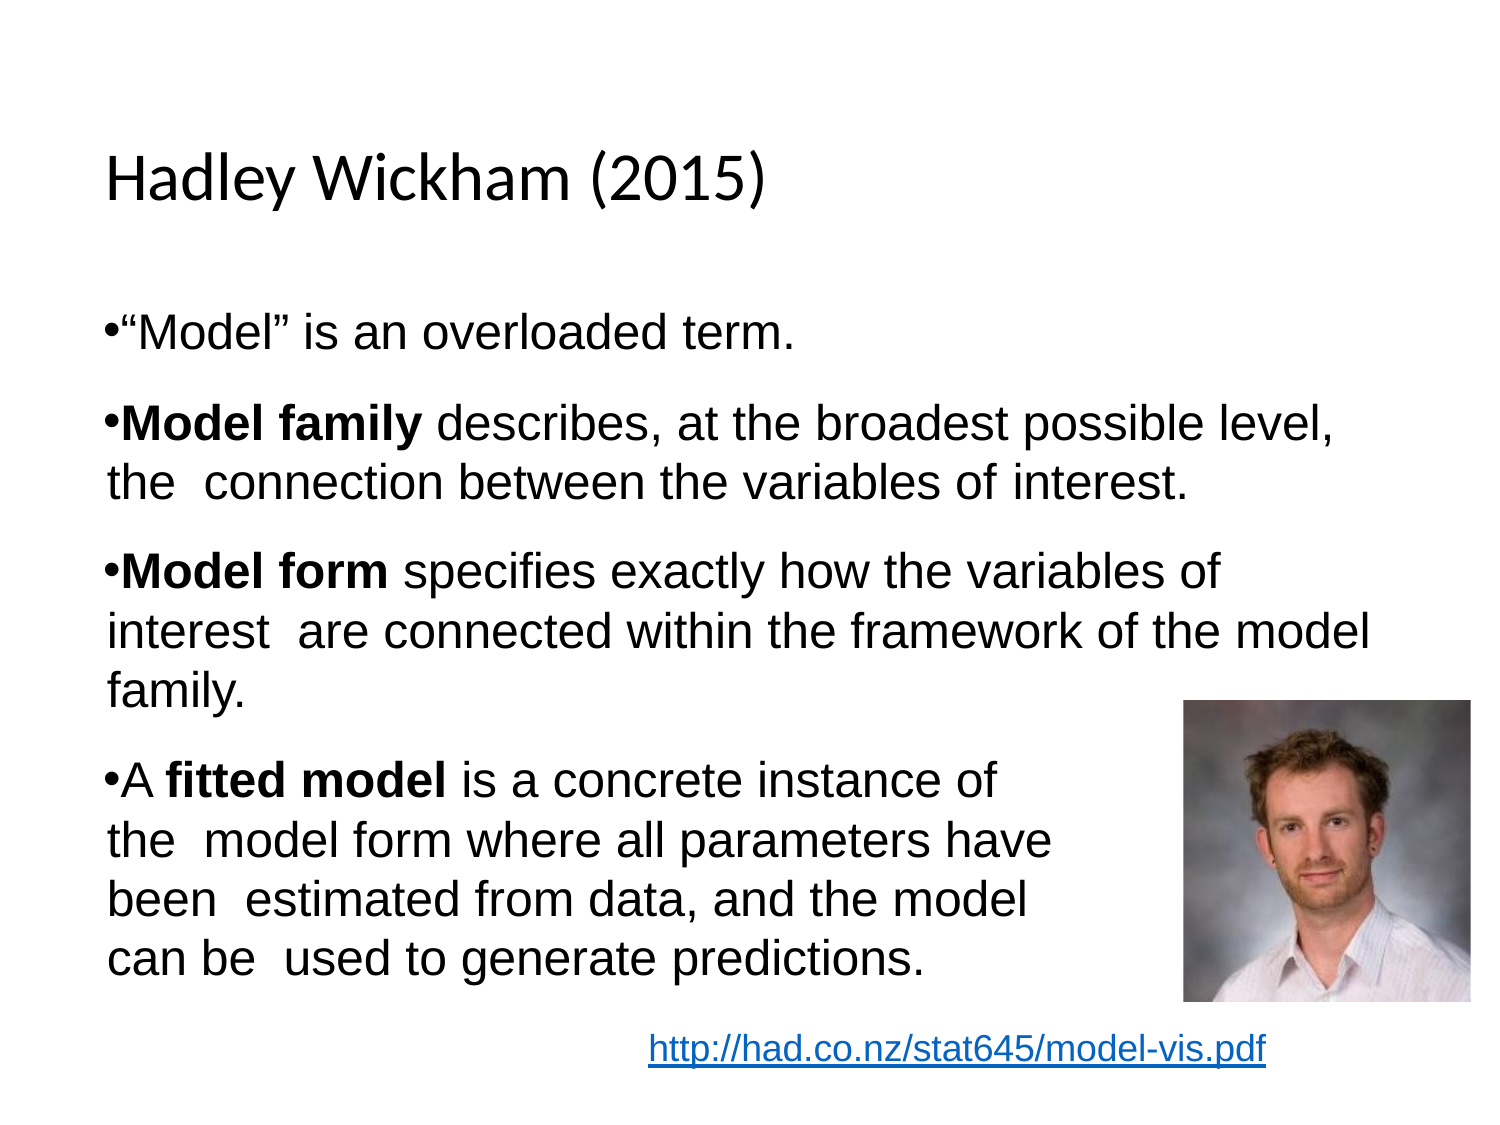

# Hadley Wickham (2015)
“Model” is an overloaded term.
Model family describes, at the broadest possible level, the  connection between the variables of interest.
Model form specifies exactly how the variables of interest  are connected within the framework of the model family.
A fitted model is a concrete instance of the  model form where all parameters have been  estimated from data, and the model can be  used to generate predictions.

http://had.co.nz/stat645/model-vis.pdf